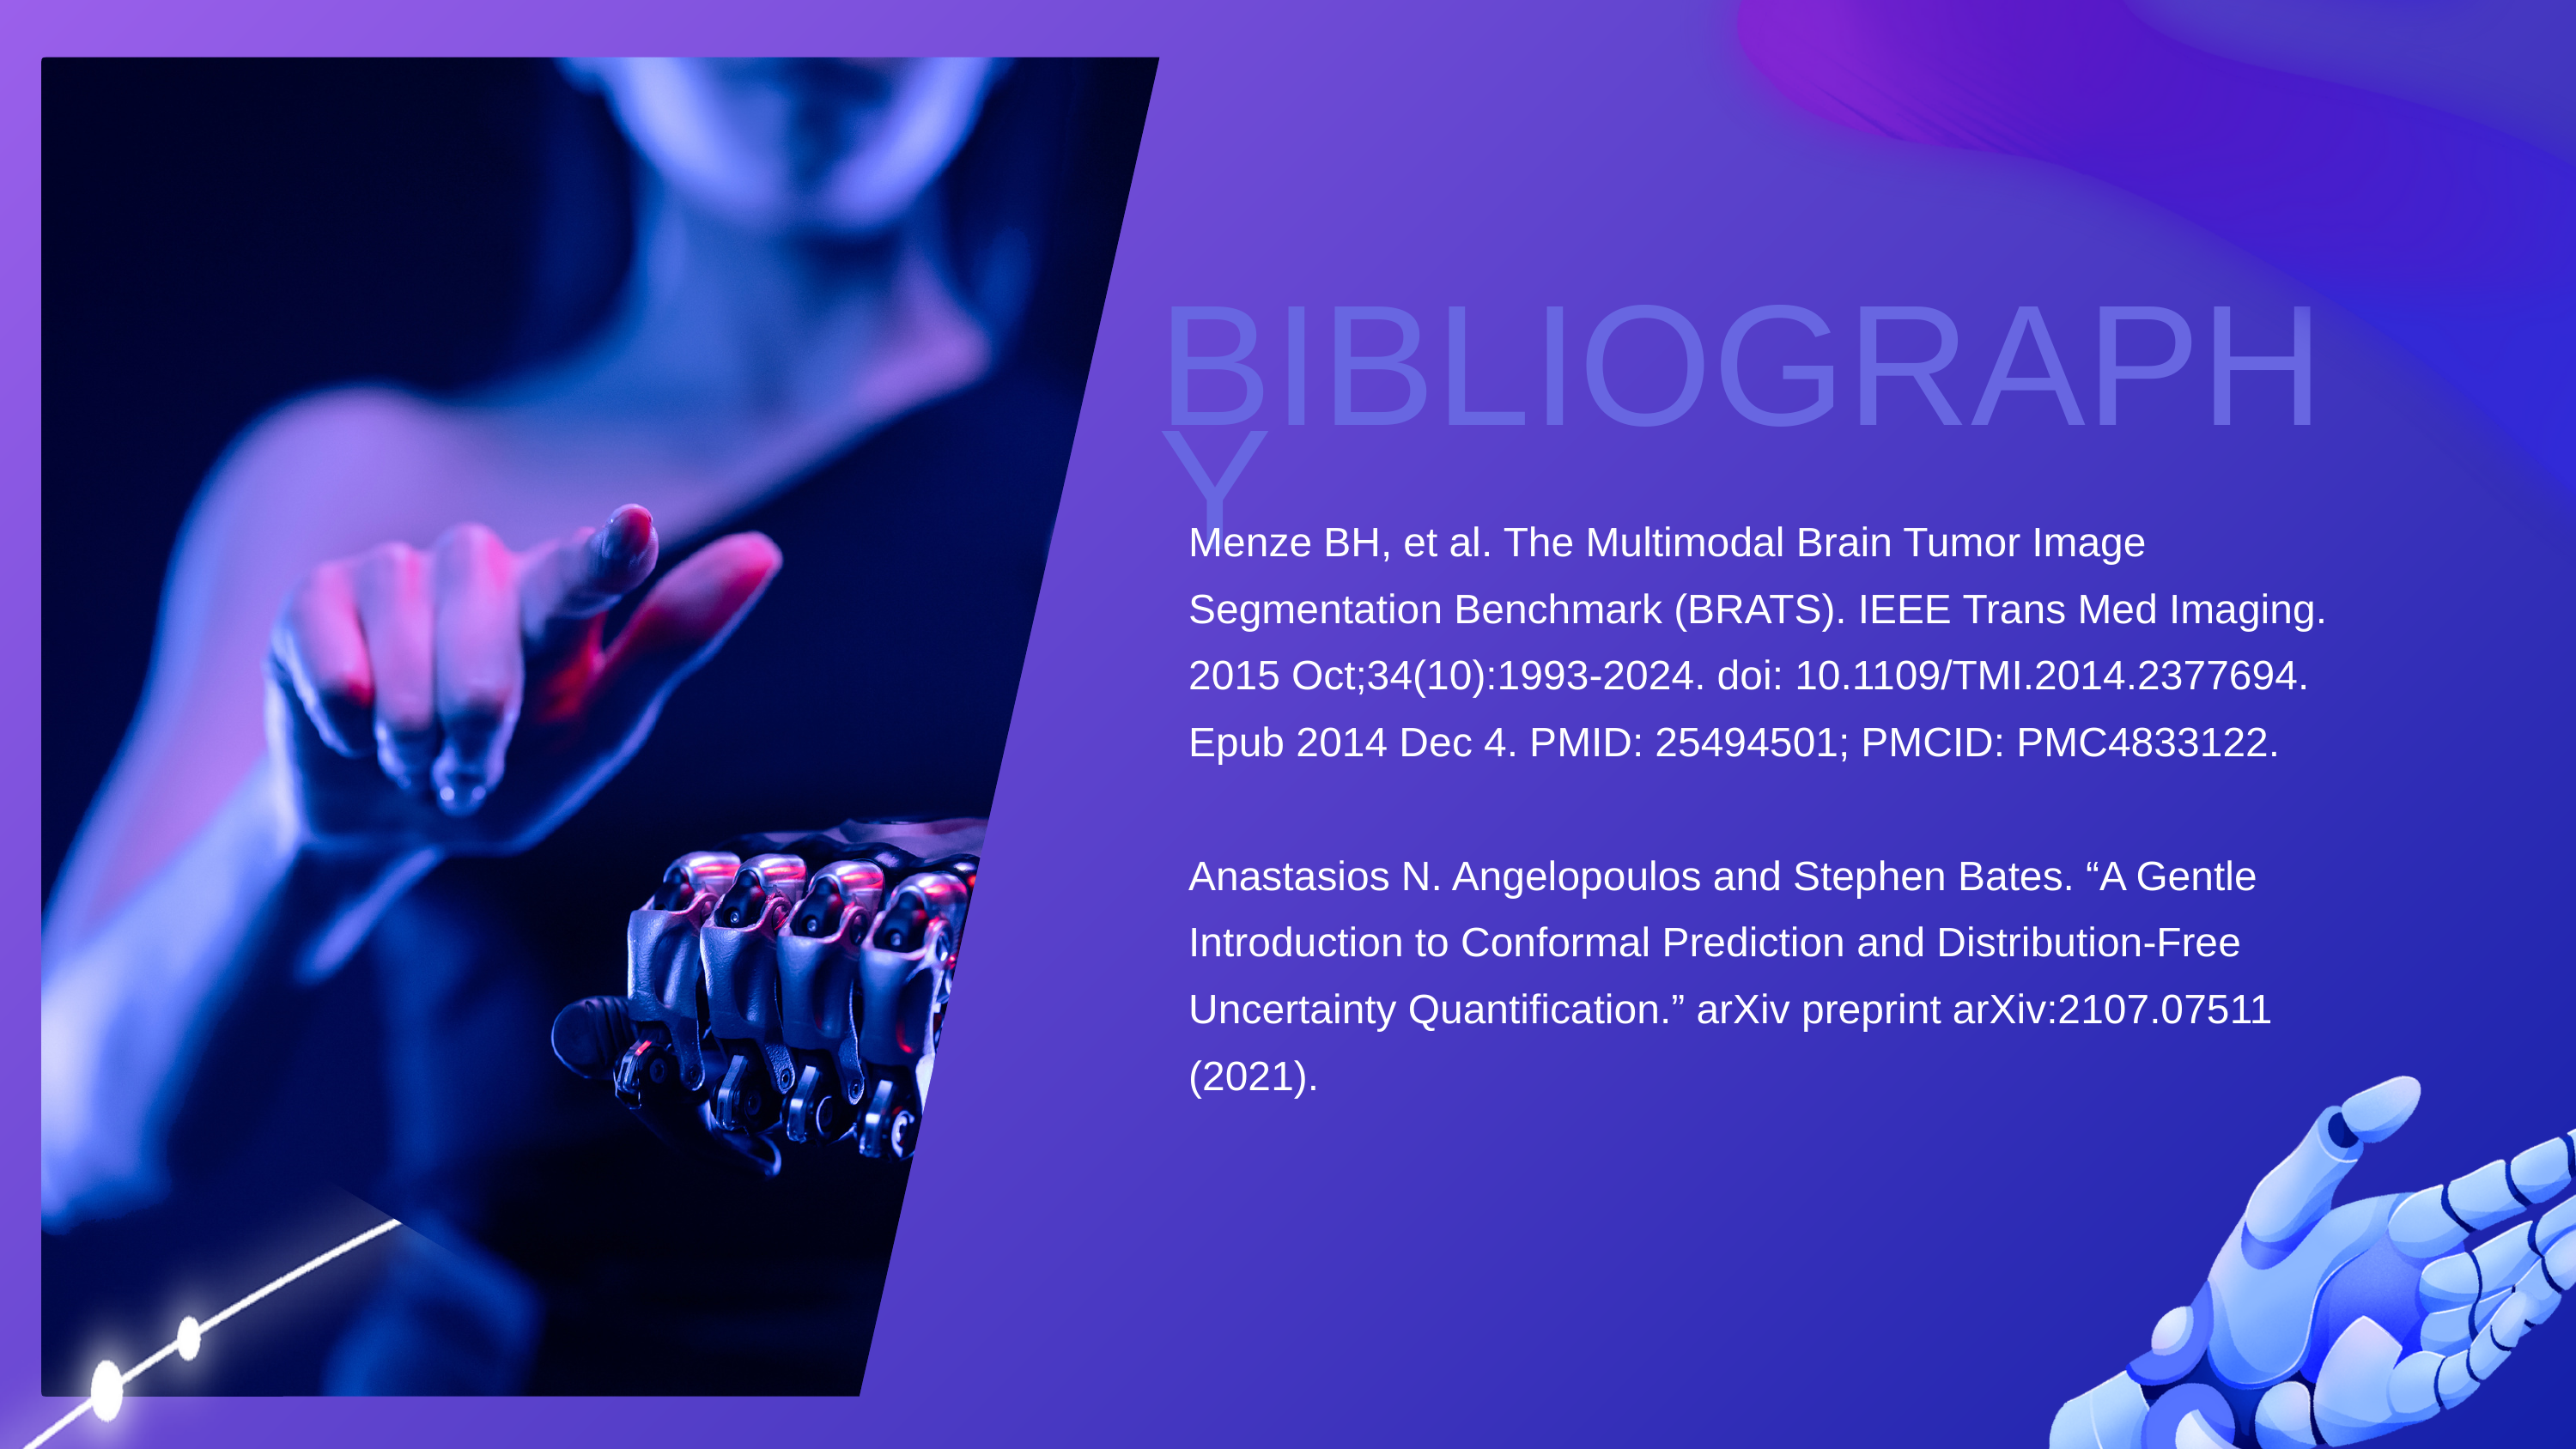

BIBLIOGRAPHY
Menze BH, et al. The Multimodal Brain Tumor Image Segmentation Benchmark (BRATS). IEEE Trans Med Imaging. 2015 Oct;34(10):1993-2024. doi: 10.1109/TMI.2014.2377694. Epub 2014 Dec 4. PMID: 25494501; PMCID: PMC4833122.

Anastasios N. Angelopoulos and Stephen Bates. “A Gentle Introduction to Conformal Prediction and Distribution-Free Uncertainty Quantification.” arXiv preprint arXiv:2107.07511 (2021).